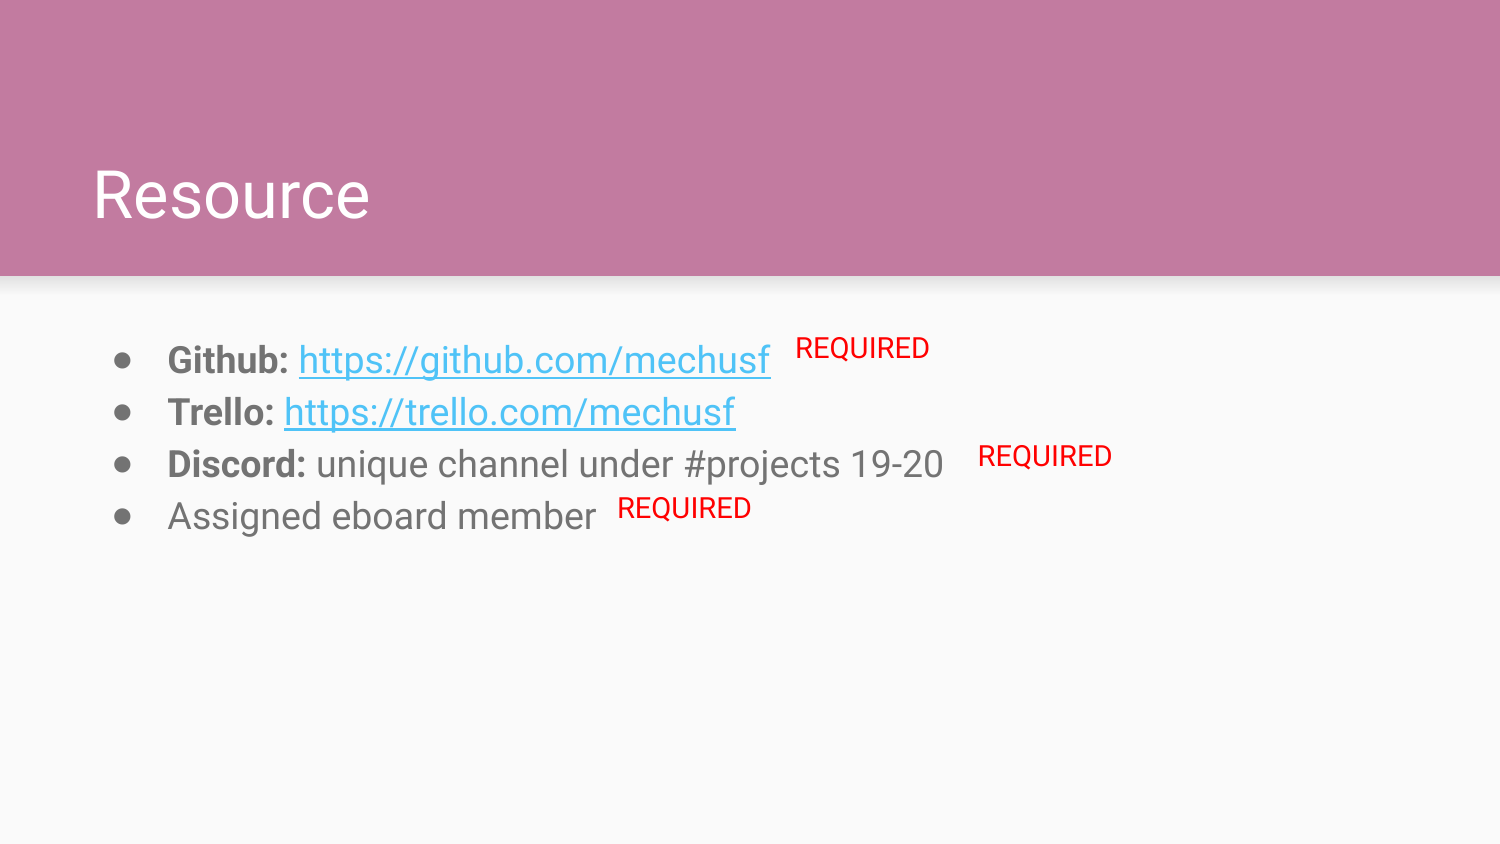

# Resource
Github: https://github.com/mechusf
Trello: https://trello.com/mechusf
Discord: unique channel under #projects 19-20
Assigned eboard member
REQUIRED
REQUIRED
REQUIRED